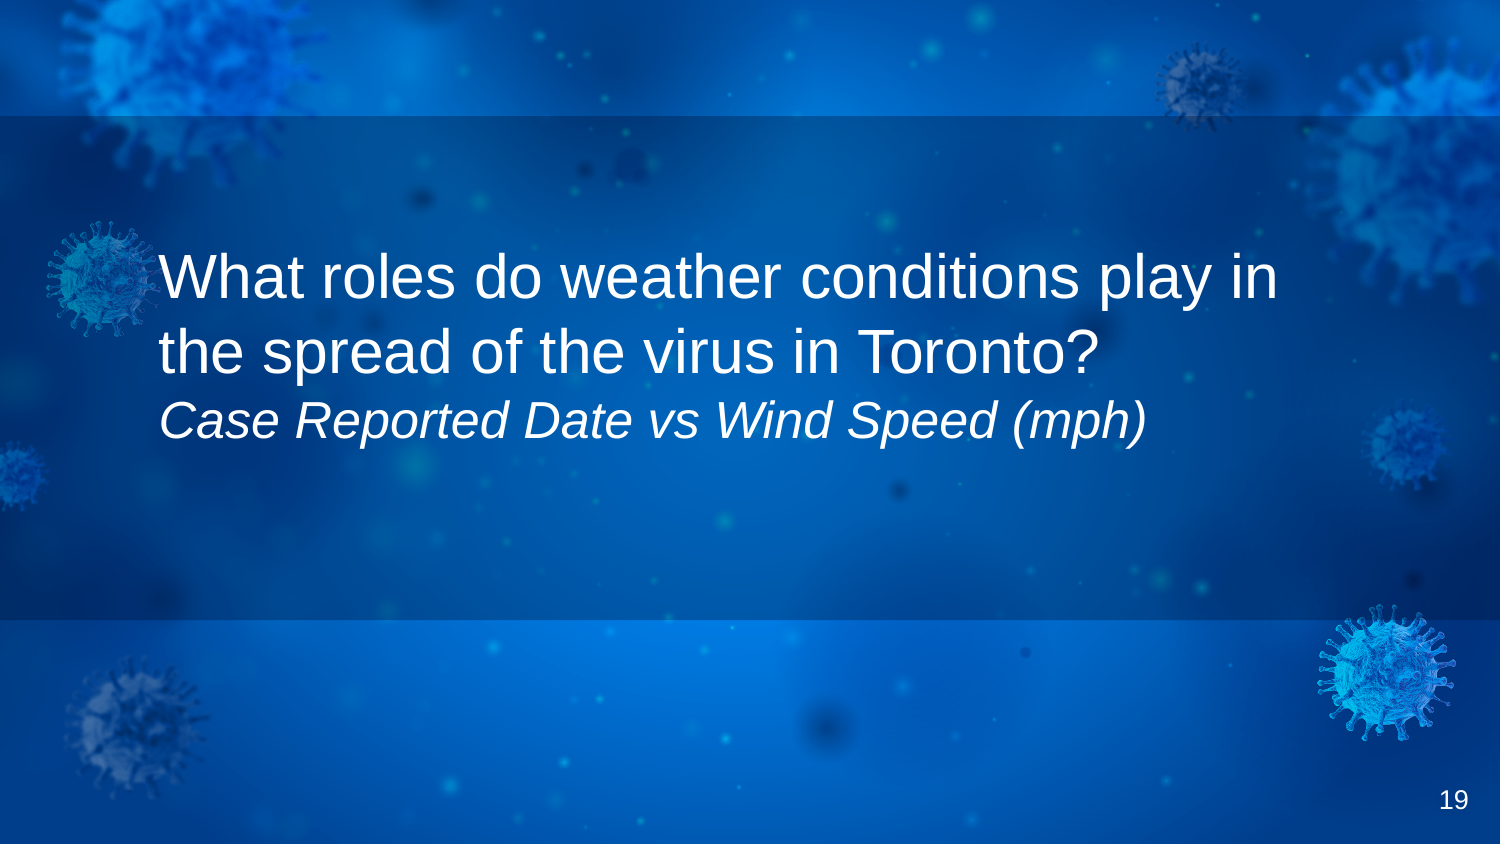

What roles do weather conditions play in the spread of the virus in Toronto?
Case Reported Date vs Wind Speed (mph)
19